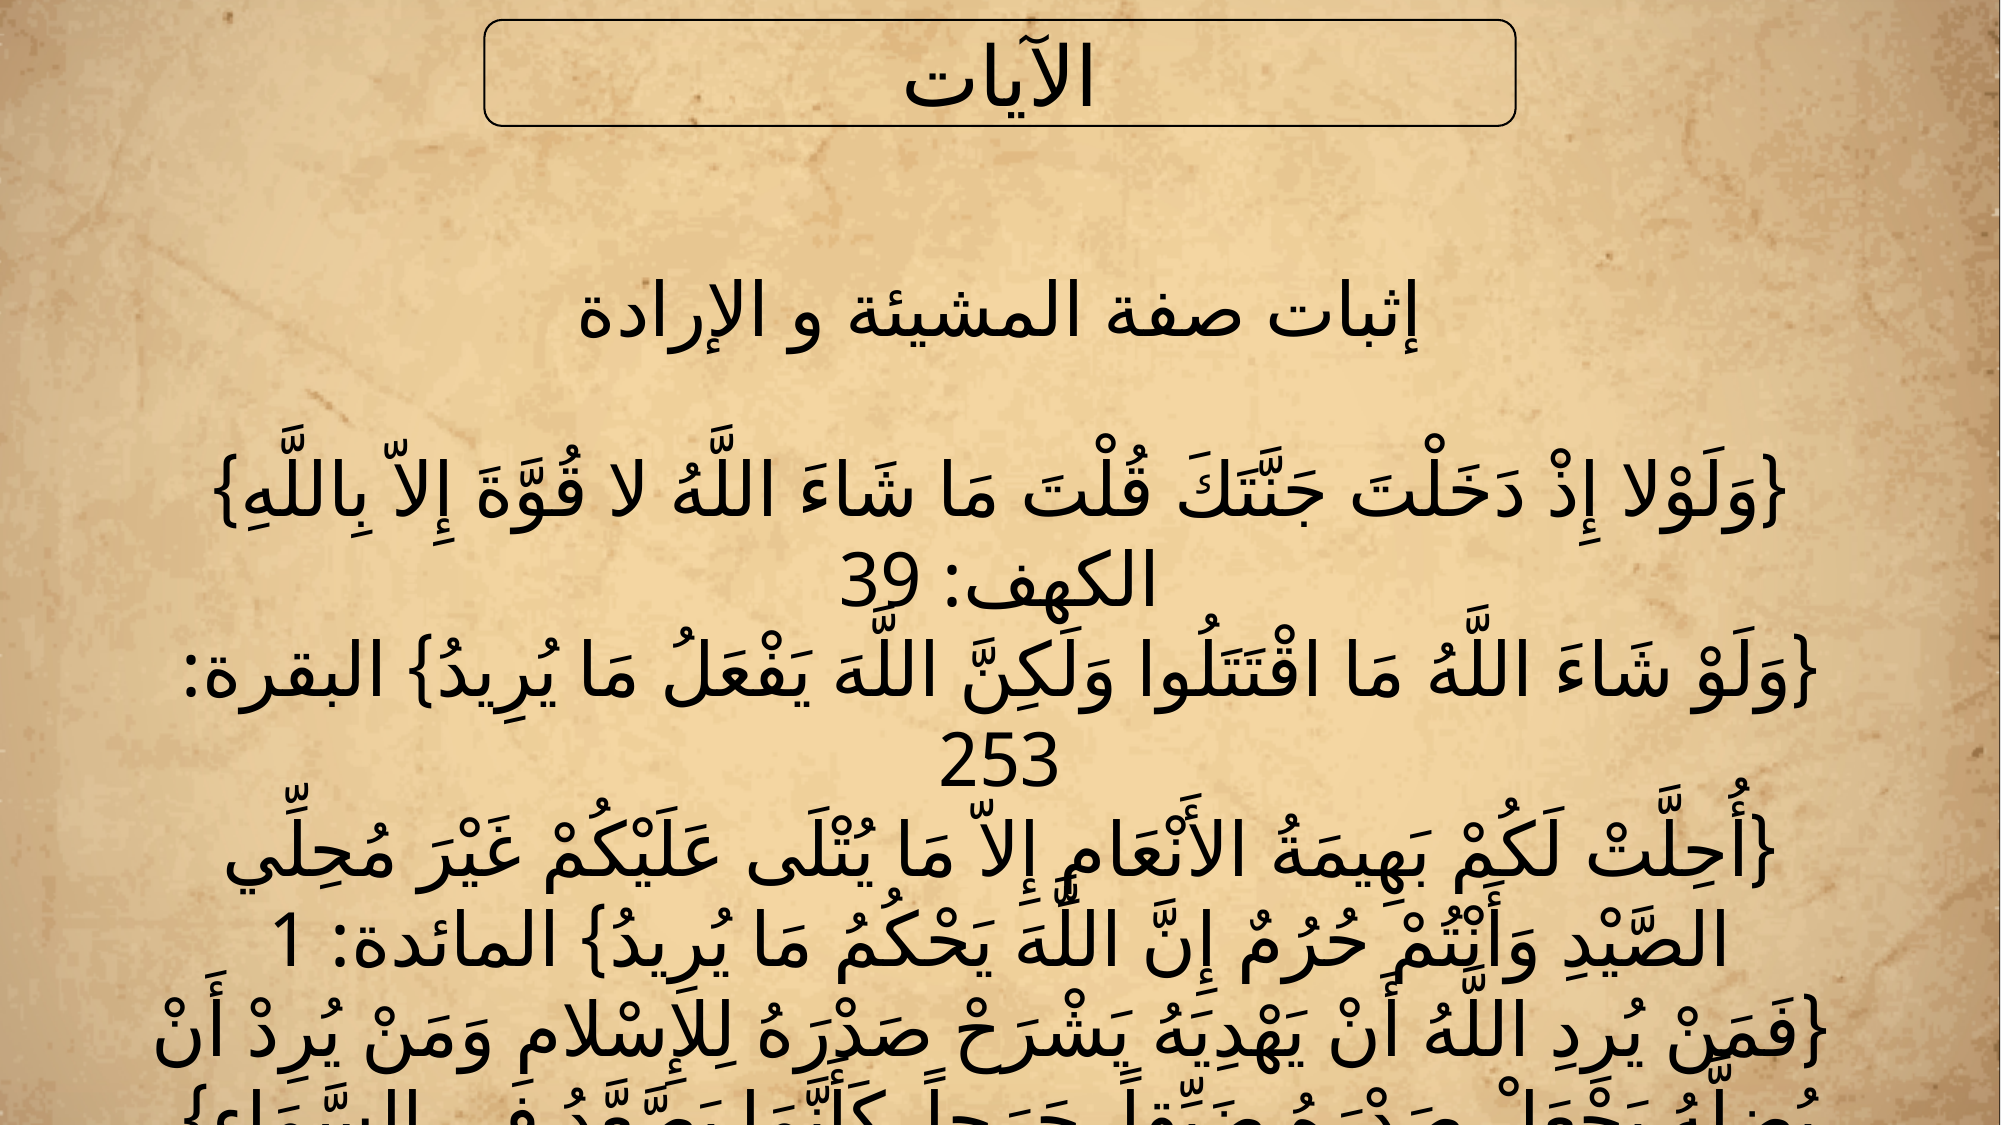

إثبات الأسماء و الصفات باعتبار ثبوتها
الآيات
إثبات صفة المشيئة و الإرادة

{وَلَوْلا إِذْ دَخَلْتَ جَنَّتَكَ قُلْتَ مَا شَاءَ اللَّهُ لا قُوَّةَ إِلاّ بِاللَّهِ} الكهف: 39
{وَلَوْ شَاءَ اللَّهُ مَا اقْتَتَلُوا وَلَكِنَّ اللَّهَ يَفْعَلُ مَا يُرِيدُ} البقرة: 253
{أُحِلَّتْ لَكُمْ بَهِيمَةُ الأَنْعَامِ إِلاّ مَا يُتْلَى عَلَيْكُمْ غَيْرَ مُحِلِّي الصَّيْدِ وَأَنْتُمْ حُرُمٌ إِنَّ اللَّهَ يَحْكُمُ مَا يُرِيدُ} المائدة: 1
 {فَمَنْ يُرِدِ اللَّهُ أَنْ يَهْدِيَهُ يَشْرَحْ صَدْرَهُ لِلإِسْلامِ وَمَنْ يُرِدْ أَنْ يُضِلَّهُ يَجْعَلْ صَدْرَهُ ضَيِّقاً  حَرَجاً  كَأَنَّمَا يَصَّعَّدُ فِي السَّمَاءِ} الأنعام : 125
ذاتية
فعلية
الأسماء و الصفات المنفية
الإستواء, المعية, المشيئة, المحبة, الرضى, البصر, الكلام  , المنادات, المجيء, الإتيان, النزول, العفو, الغضب, السخط, الكراهية, البغض, (المكر, المحال, الكيد-على سبيل المقابلة لا على الإطلاق-), المغفرة, الفرح, الضحك, العجب